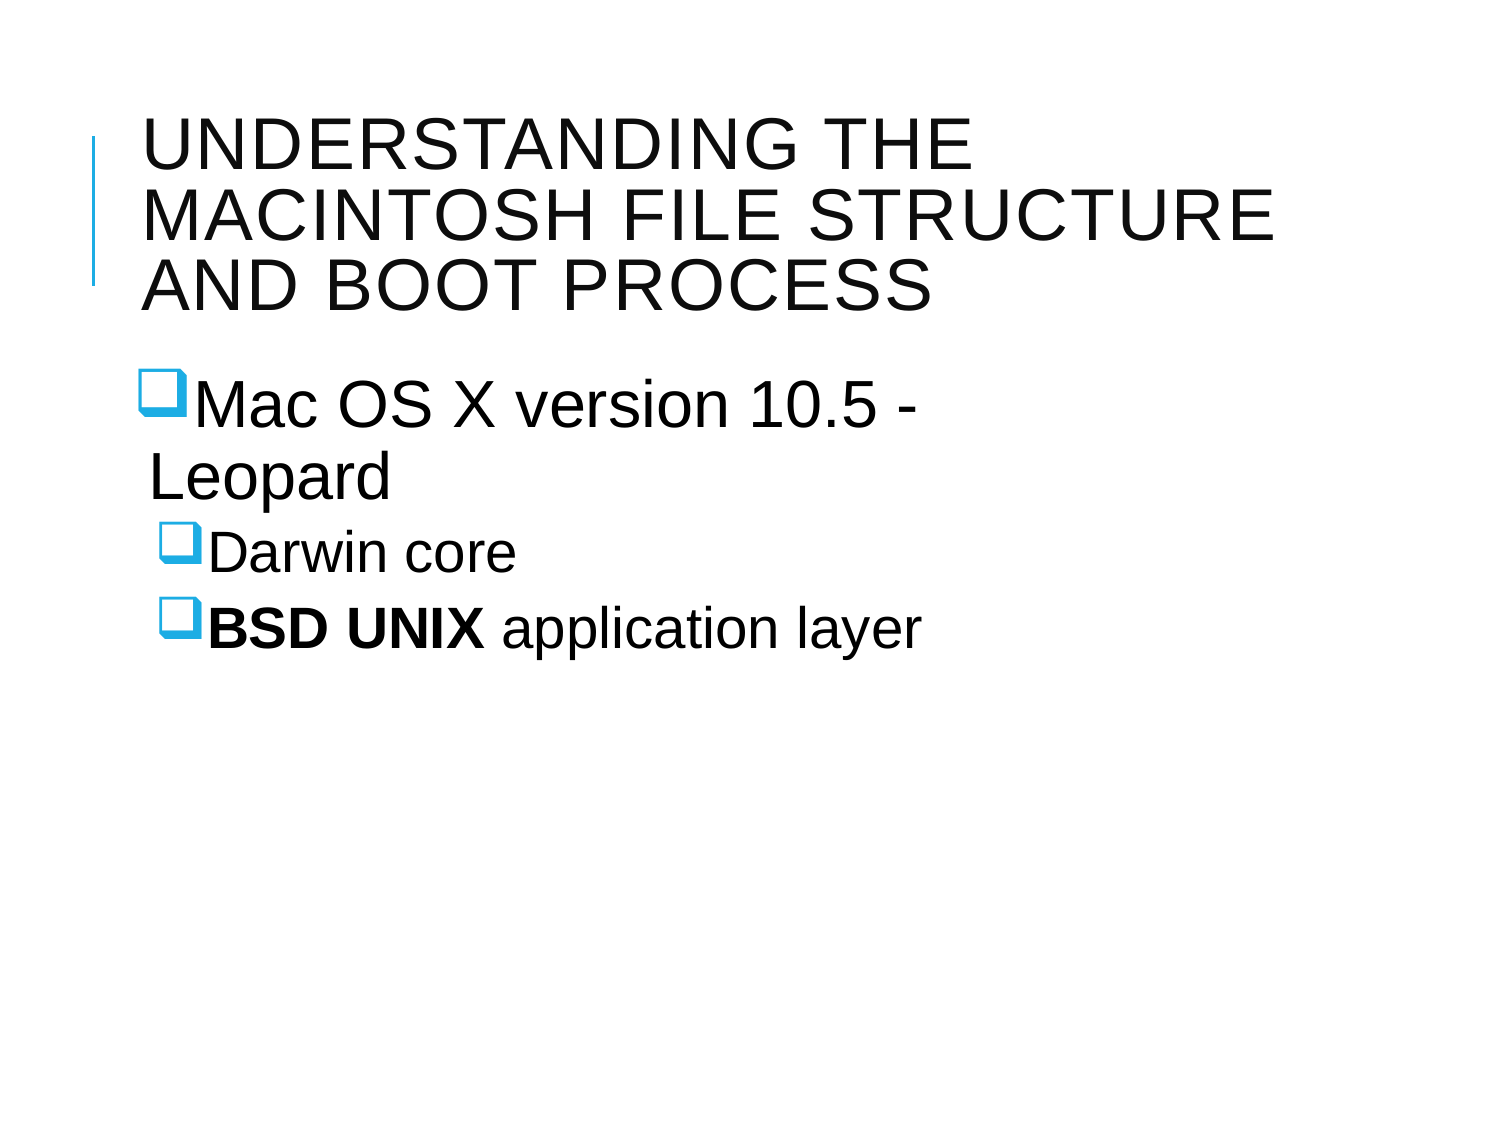

# Understanding the Macintosh File Structure and Boot Process
Mac OS X version 10.5 - Leopard
Darwin core
BSD UNIX application layer